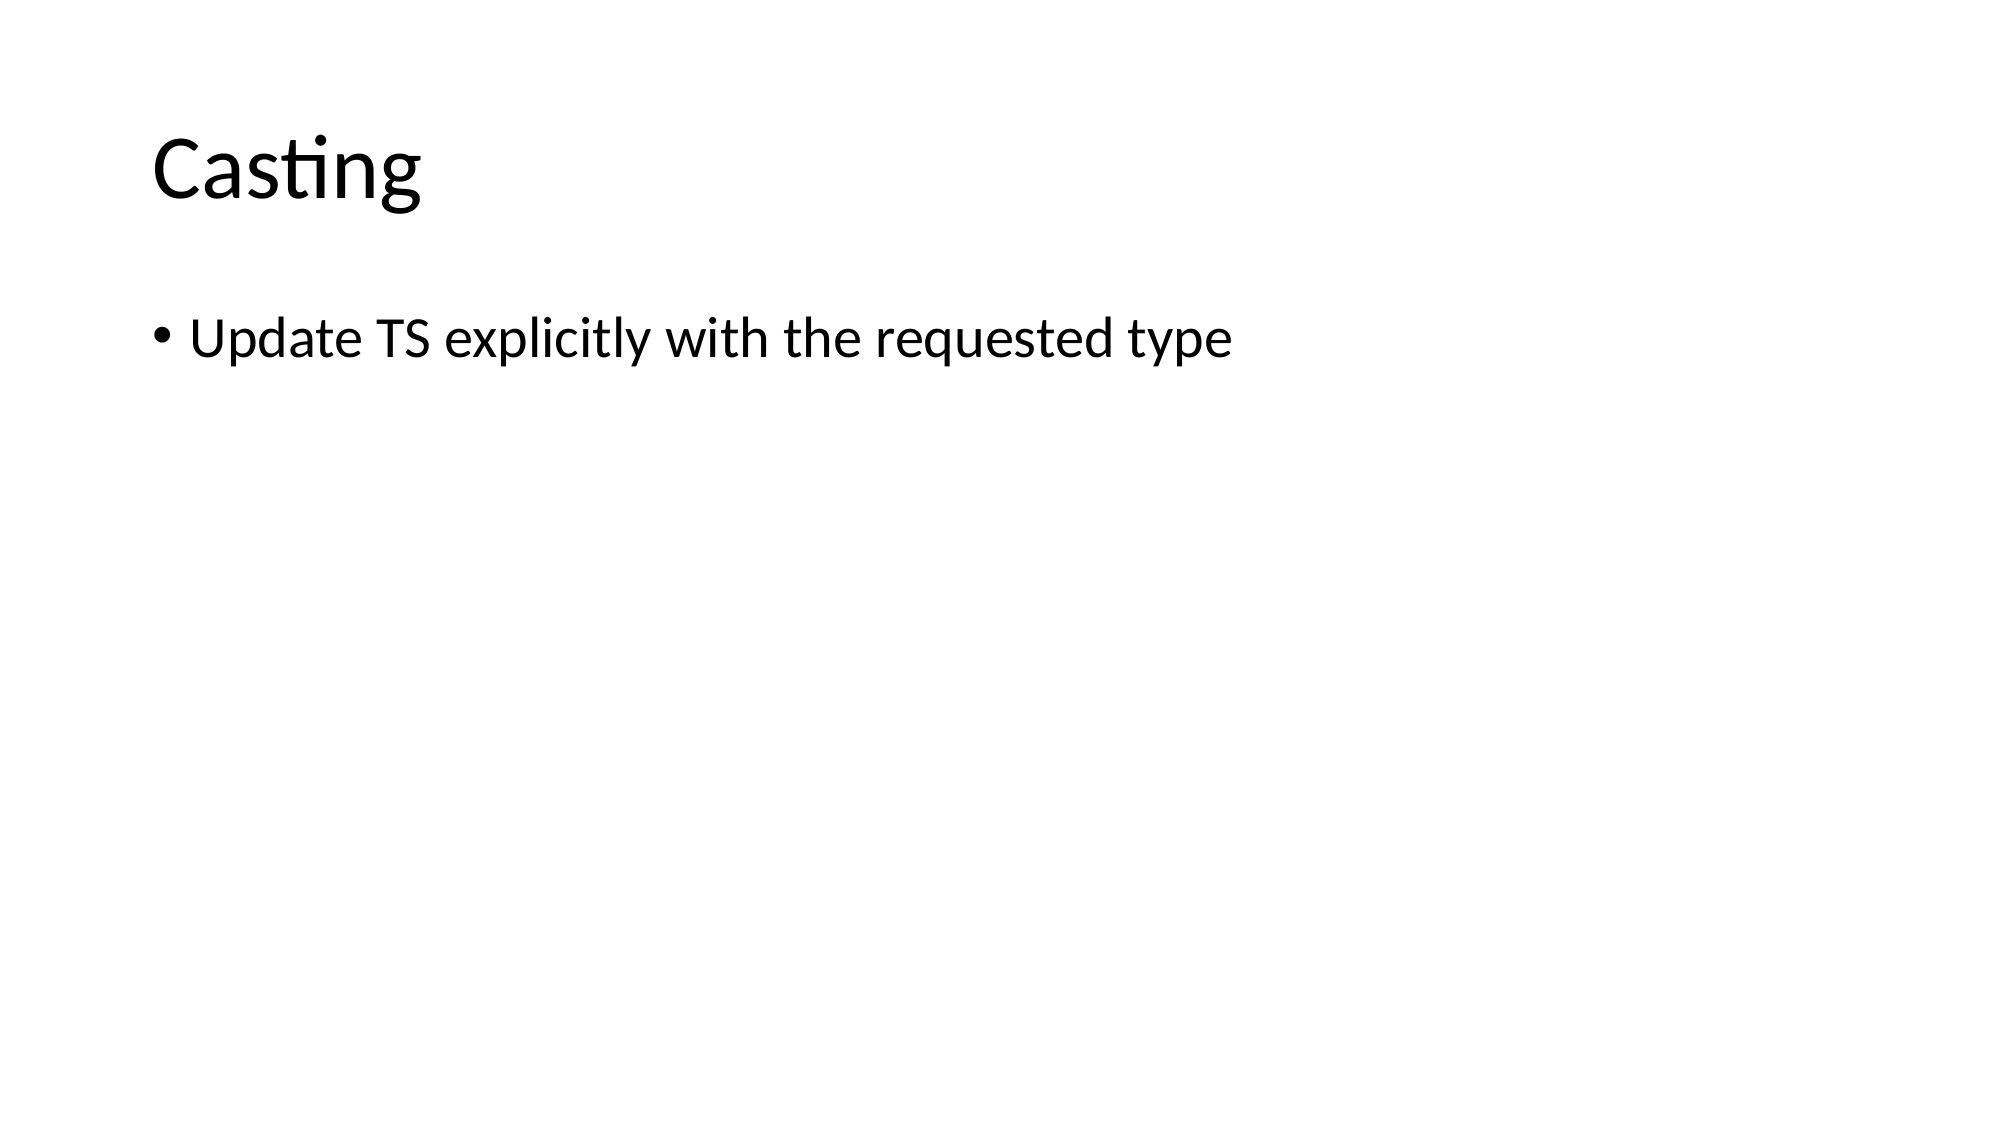

# Casting
Update TS explicitly with the requested type